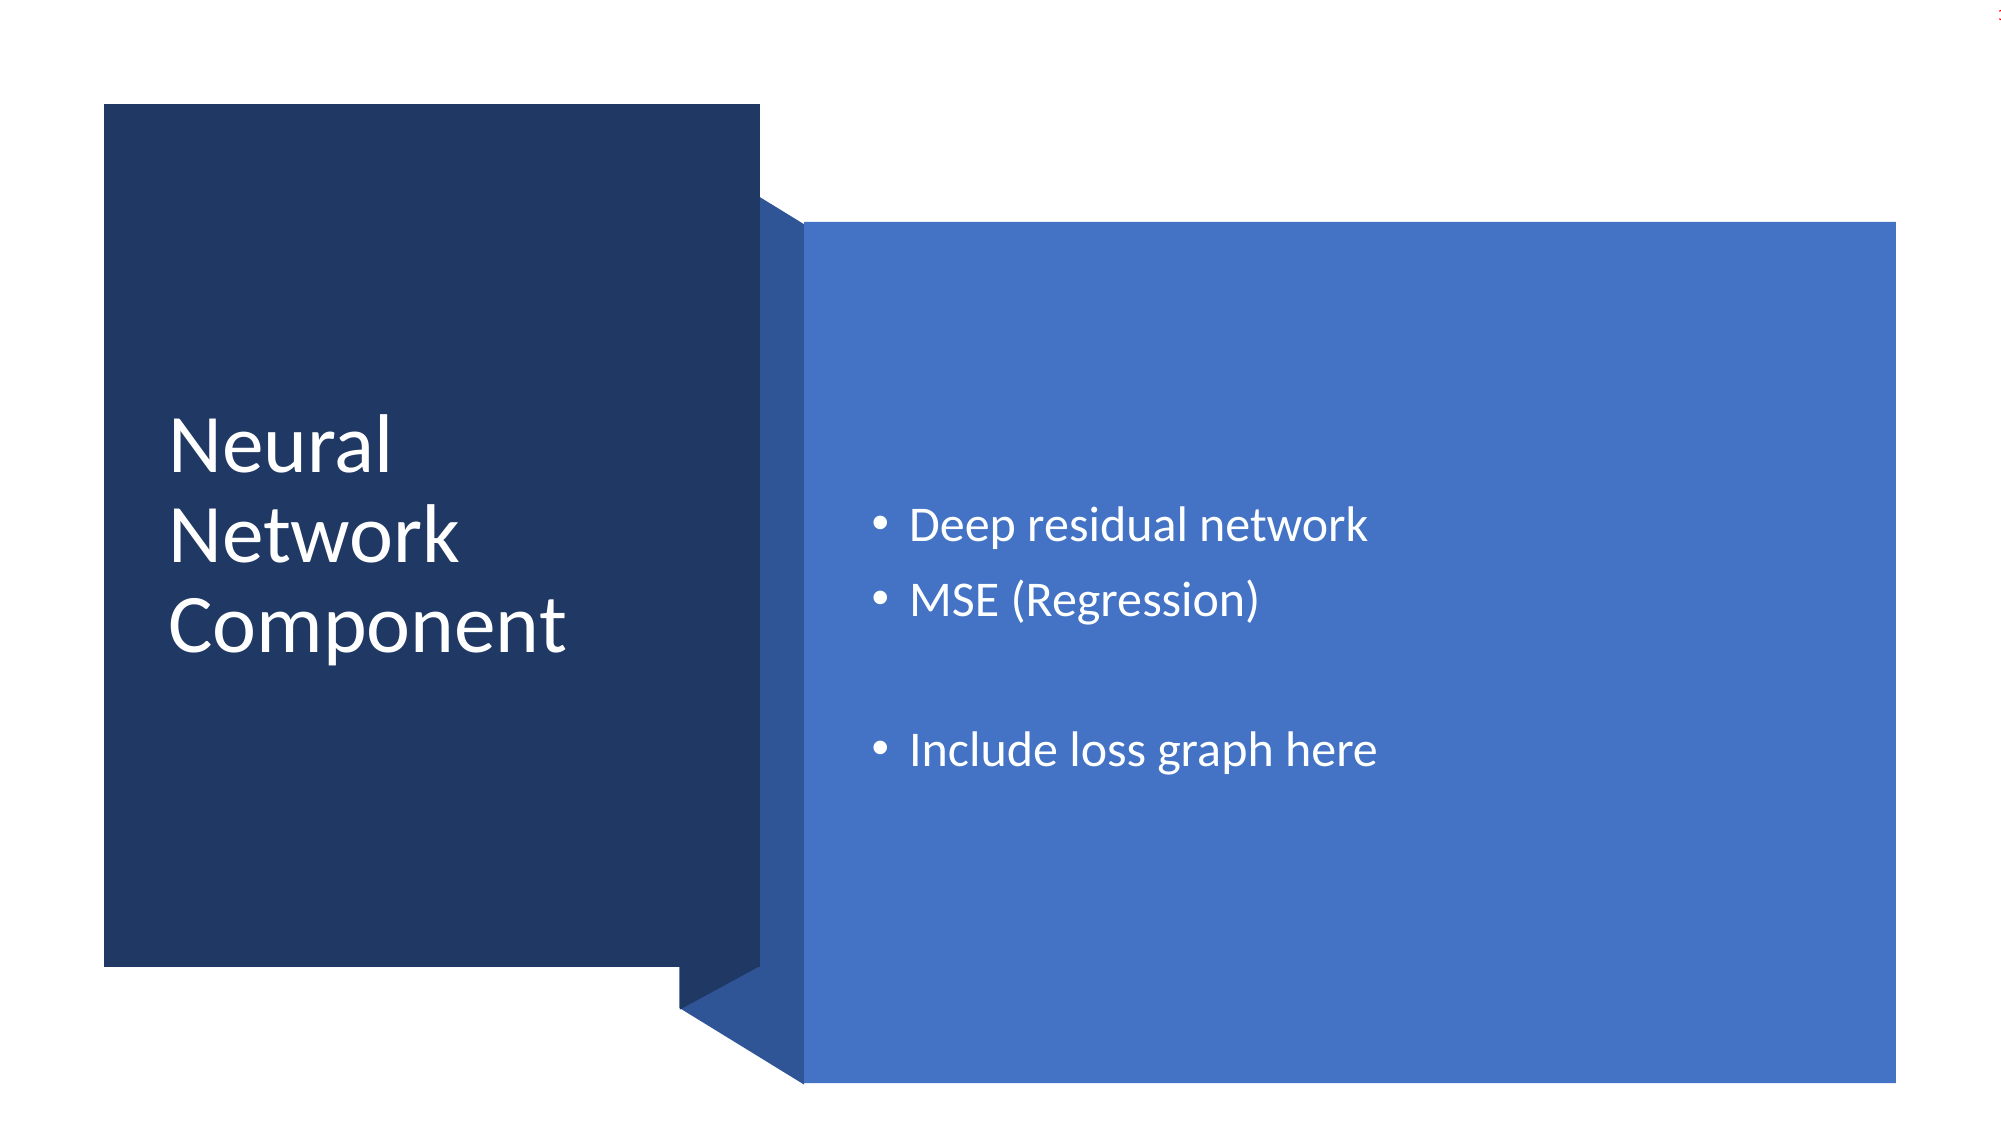

# Neural Network Component

Deep residual network
MSE (Regression)

Include loss graph here